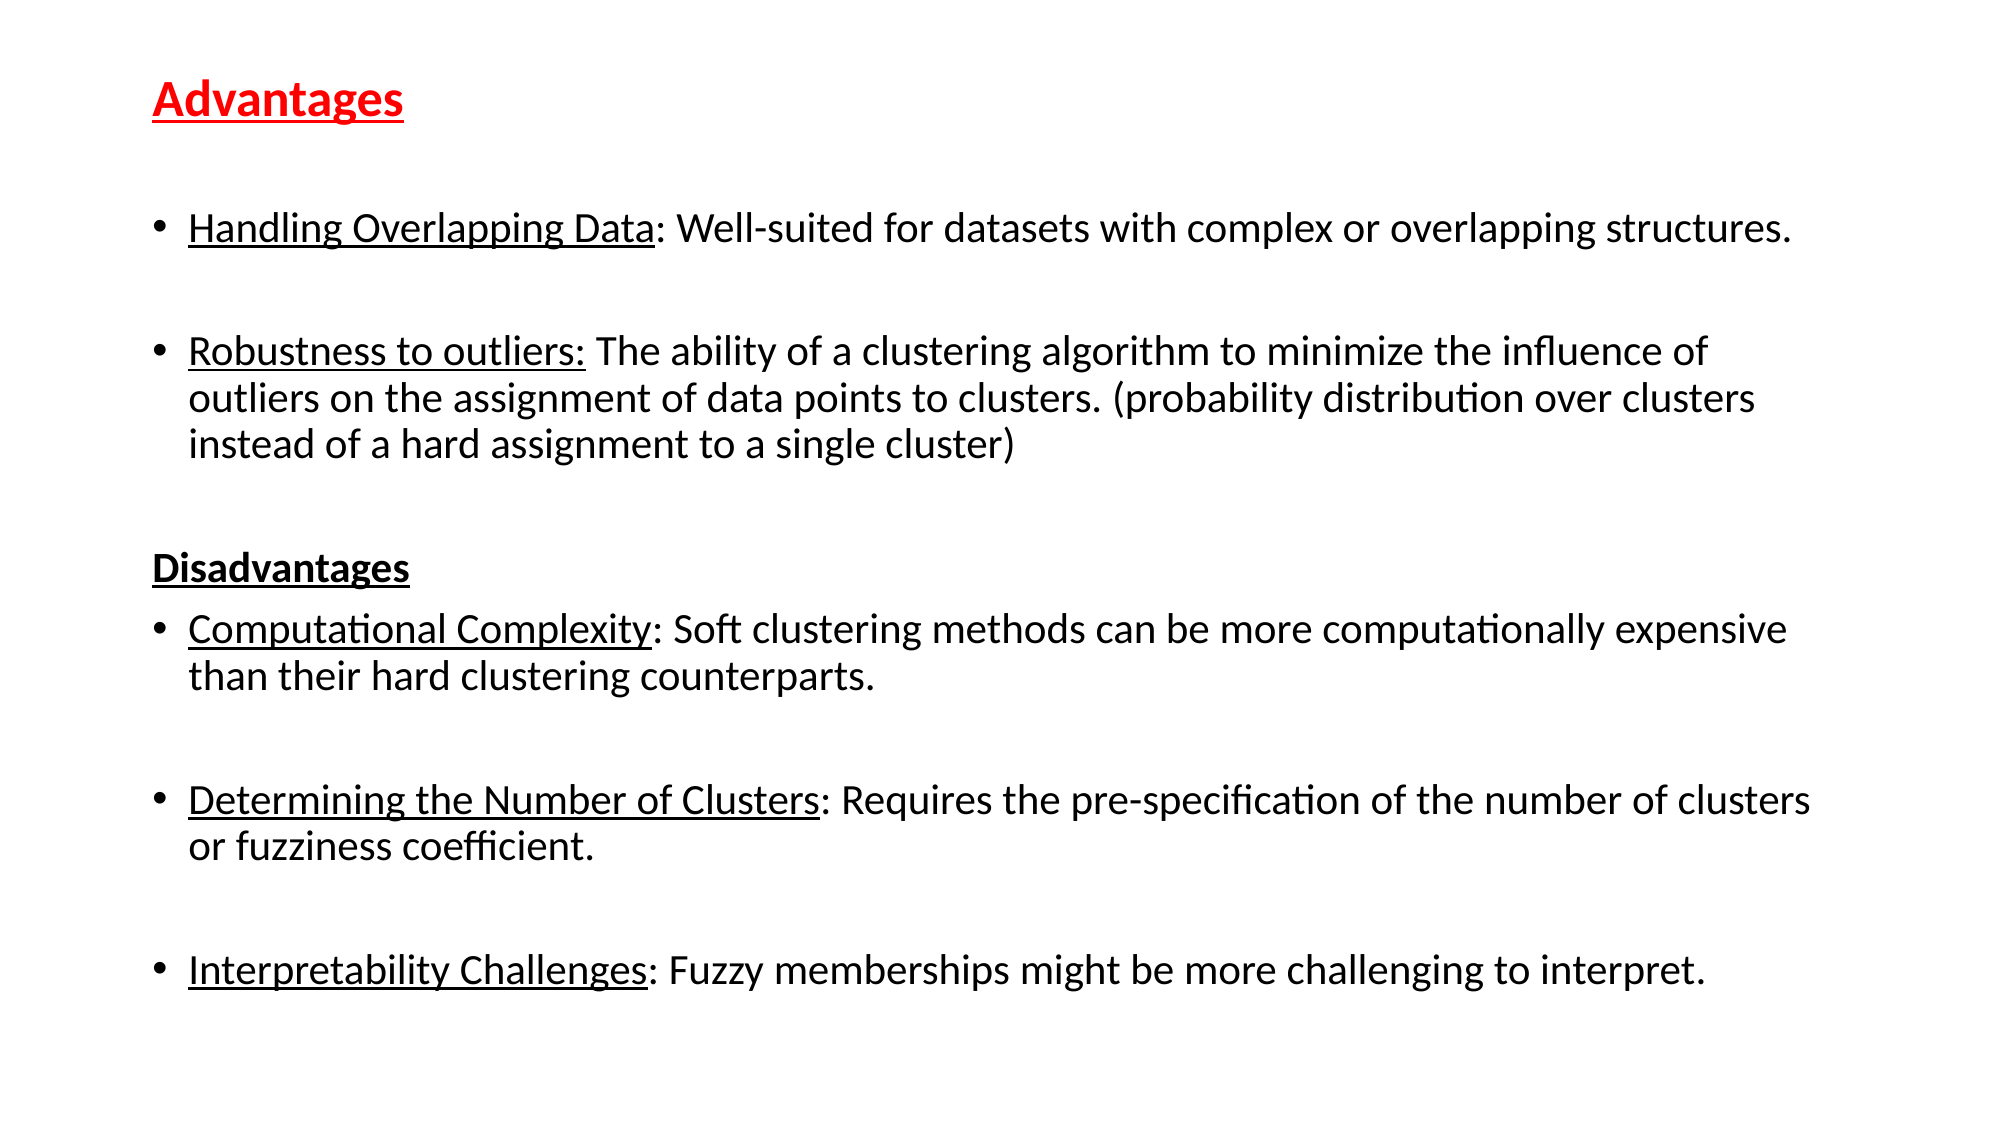

Advantages

Handling Overlapping Data: Well-suited for datasets with complex or overlapping structures.

Robustness to outliers: The ability of a clustering algorithm to minimize the influence of outliers on the assignment of data points to clusters. (probability distribution over clusters instead of a hard assignment to a single cluster)

Disadvantages
Computational Complexity: Soft clustering methods can be more computationally expensive than their hard clustering counterparts.

Determining the Number of Clusters: Requires the pre-specification of the number of clusters or fuzziness coefficient.

Interpretability Challenges: Fuzzy memberships might be more challenging to interpret.